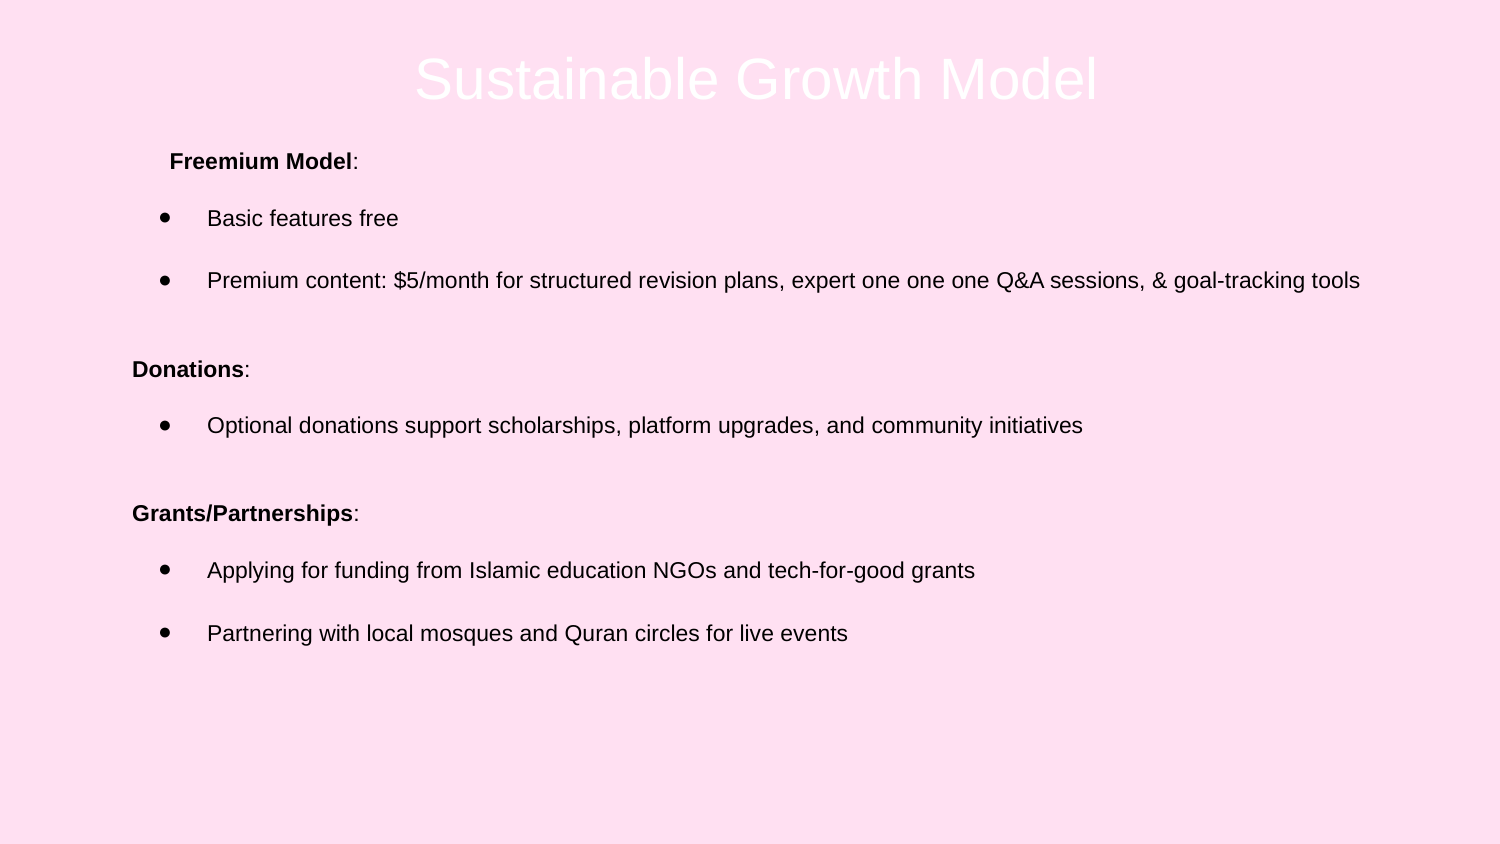

Sustainable Growth Model
# Freemium Model:
Basic features free
Premium content: $5/month for structured revision plans, expert one one one Q&A sessions, & goal-tracking tools
Donations:
Optional donations support scholarships, platform upgrades, and community initiatives
Grants/Partnerships:
Applying for funding from Islamic education NGOs and tech-for-good grants
Partnering with local mosques and Quran circles for live events